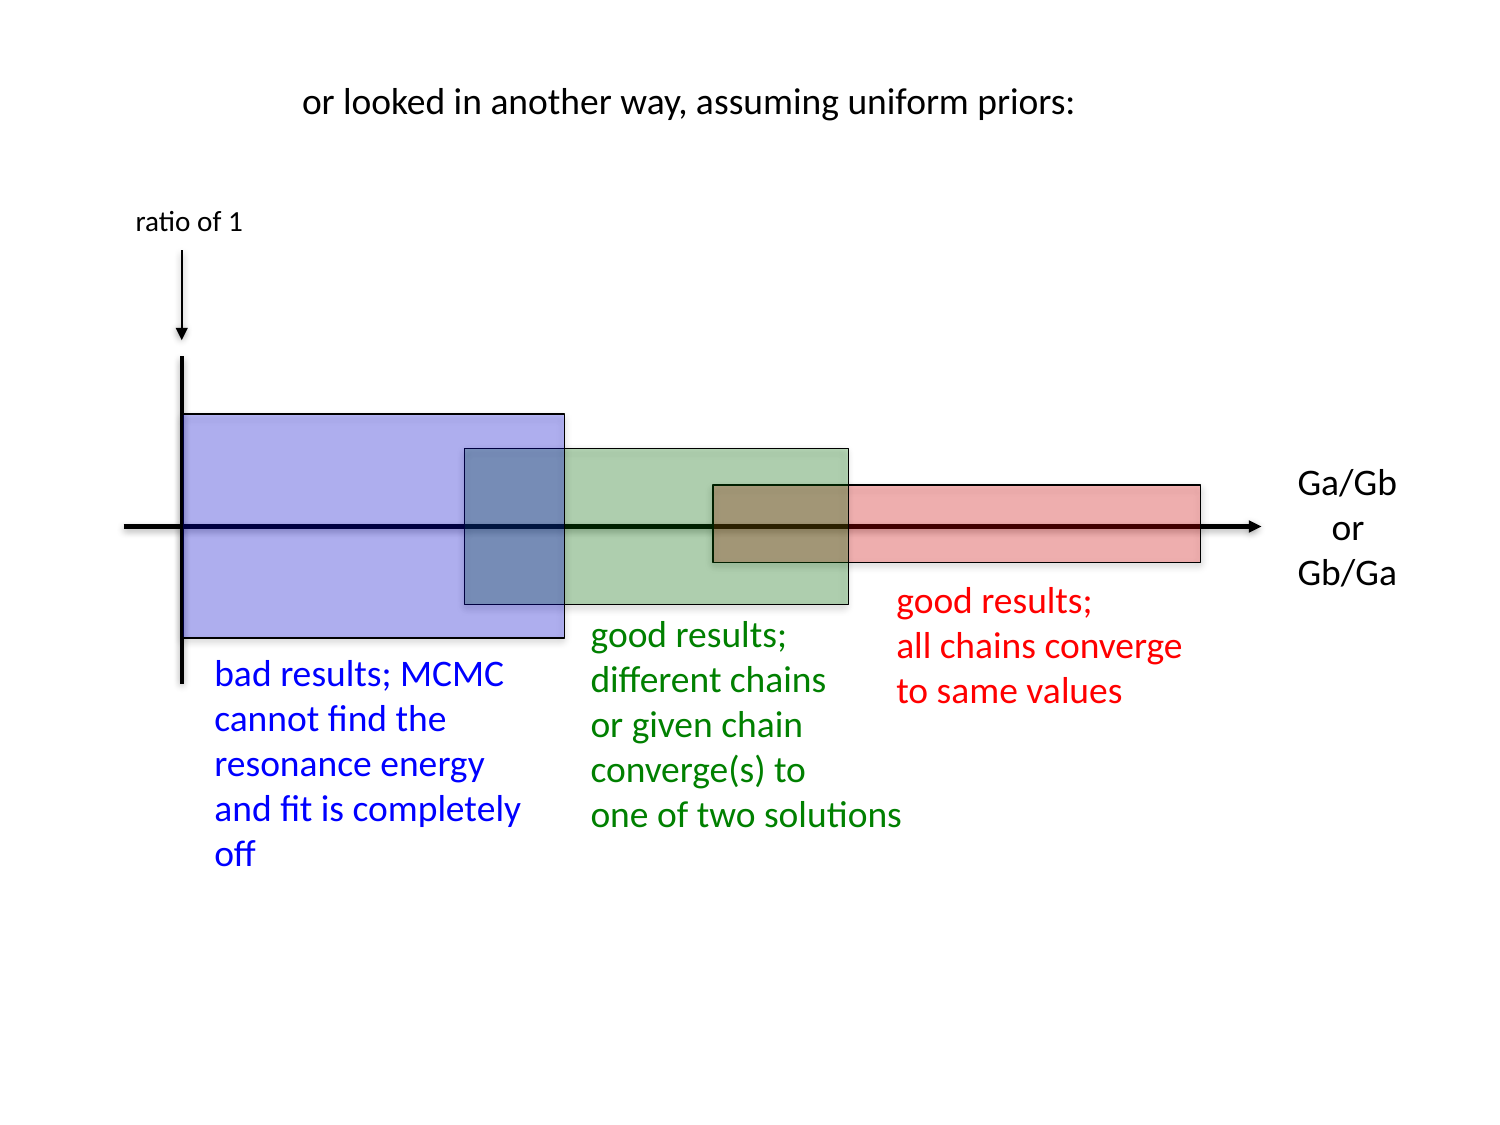

or looked in another way, assuming uniform priors:
ratio of 1

Ga/Gb
    or
Gb/Ga

good results;
all chains converge
to same values
good results;
different chains
or given chain
converge(s) to
one of two solutions
bad results; MCMC
cannot find the
resonance energy
and fit is completely
off